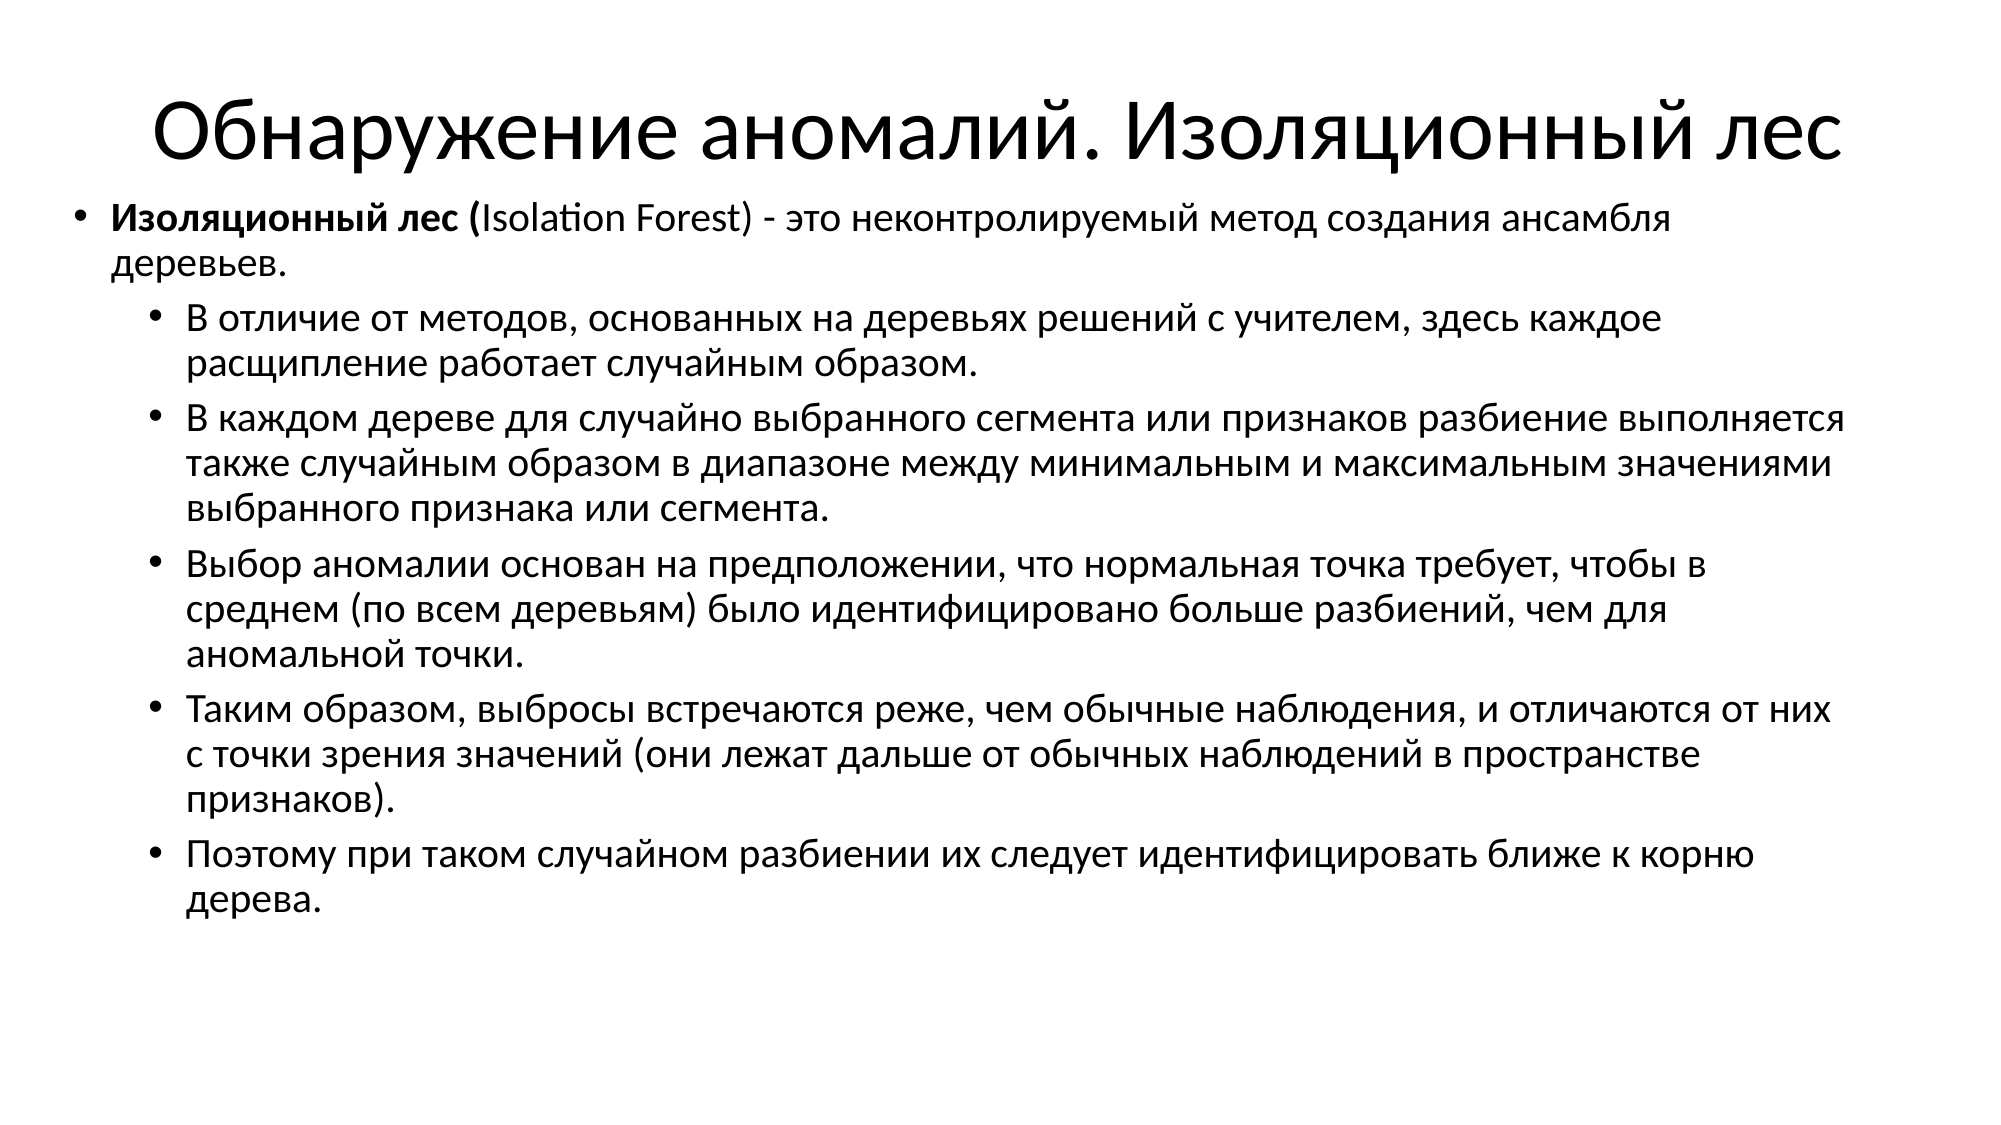

# Обнаружение аномалий. Изоляционный лес
Изоляционный лес (Isolation Forest) - это неконтролируемый метод создания ансамбля деревьев.
В отличие от методов, основанных на деревьях решений с учителем, здесь каждое расщипление работает случайным образом.
В каждом дереве для случайно выбранного сегмента или признаков разбиение выполняется также случайным образом в диапазоне между минимальным и максимальным значениями выбранного признака или сегмента.
Выбор аномалии основан на предположении, что нормальная точка требует, чтобы в среднем (по всем деревьям) было идентифицировано больше разбиений, чем для аномальной точки.
Таким образом, выбросы встречаются реже, чем обычные наблюдения, и отличаются от них с точки зрения значений (они лежат дальше от обычных наблюдений в пространстве признаков).
Поэтому при таком случайном разбиении их следует идентифицировать ближе к корню дерева.